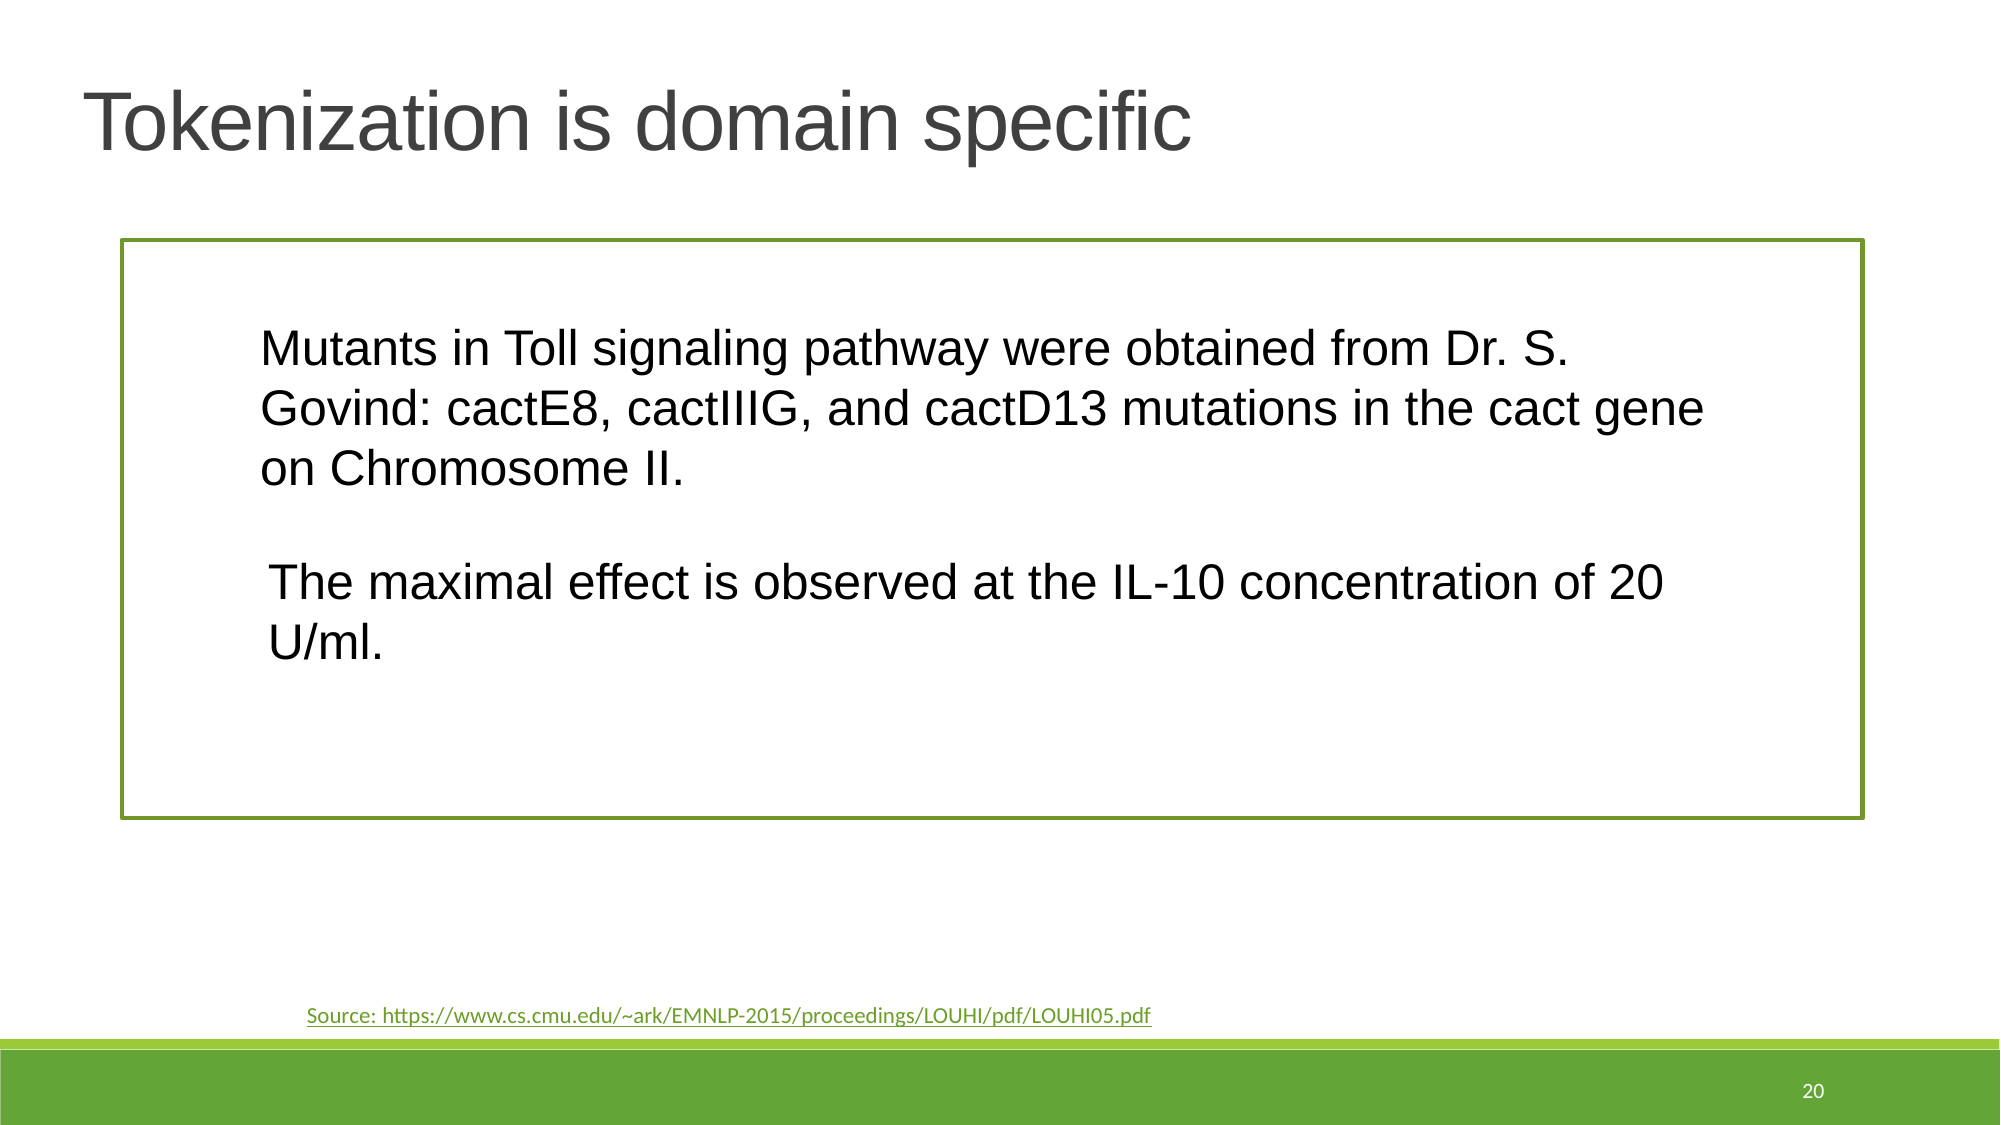

Tokenization is domain specific

Mutants in Toll signaling pathway were obtained from Dr. S. Govind: cactE8, cactIIIG, and cactD13 mutations in the cact gene on Chromosome II.
The maximal effect is observed at the IL-10 concentration of 20 U/ml.
Source: https://www.cs.cmu.edu/~ark/EMNLP-2015/proceedings/LOUHI/pdf/LOUHI05.pdf
20